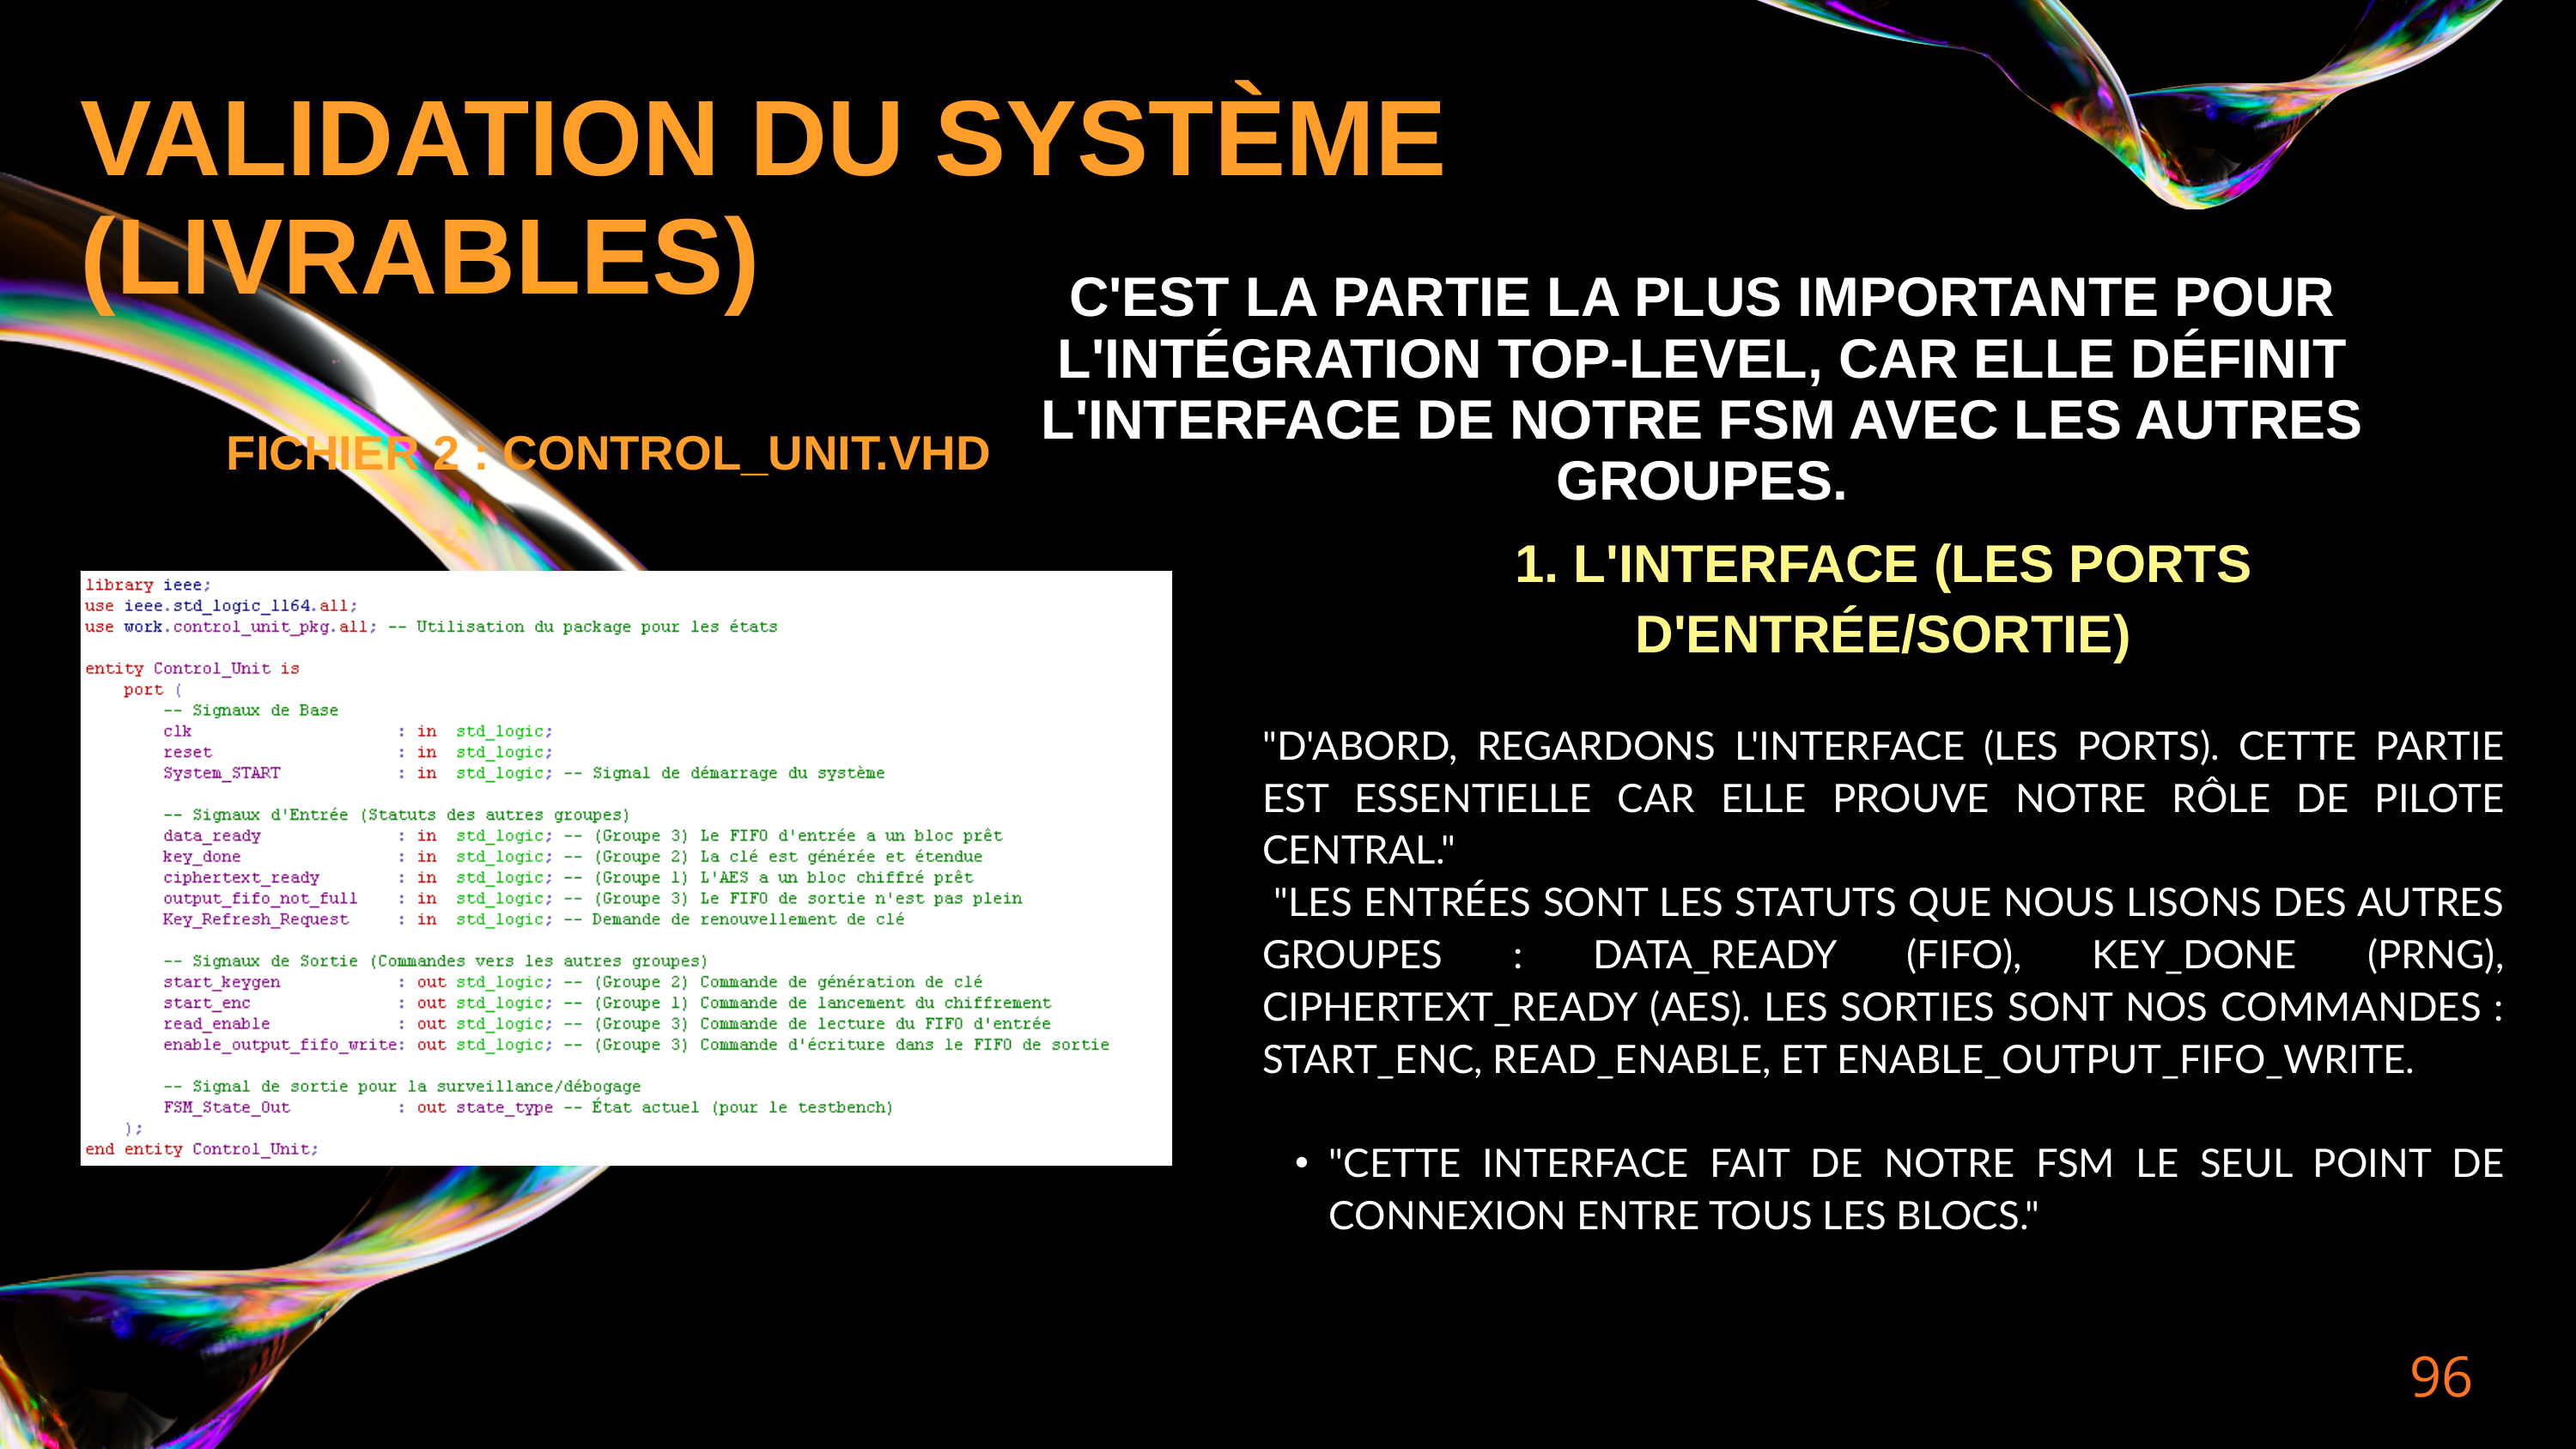

VALIDATION DU SYSTÈME (LIVRABLES)

C'EST LA PARTIE LA PLUS IMPORTANTE POUR L'INTÉGRATION TOP-LEVEL, CAR ELLE DÉFINIT L'INTERFACE DE NOTRE FSM AVEC LES AUTRES GROUPES.
FICHIER 2 : CONTROL_UNIT.VHD
1. L'INTERFACE (LES PORTS D'ENTRÉE/SORTIE)

"D'ABORD, REGARDONS L'INTERFACE (LES PORTS). CETTE PARTIE EST ESSENTIELLE CAR ELLE PROUVE NOTRE RÔLE DE PILOTE CENTRAL."
 "LES ENTRÉES SONT LES STATUTS QUE NOUS LISONS DES AUTRES GROUPES : DATA_READY (FIFO), KEY_DONE (PRNG), CIPHERTEXT_READY (AES). LES SORTIES SONT NOS COMMANDES : START_ENC, READ_ENABLE, ET ENABLE_OUTPUT_FIFO_WRITE.

"CETTE INTERFACE FAIT DE NOTRE FSM LE SEUL POINT DE CONNEXION ENTRE TOUS LES BLOCS."

96